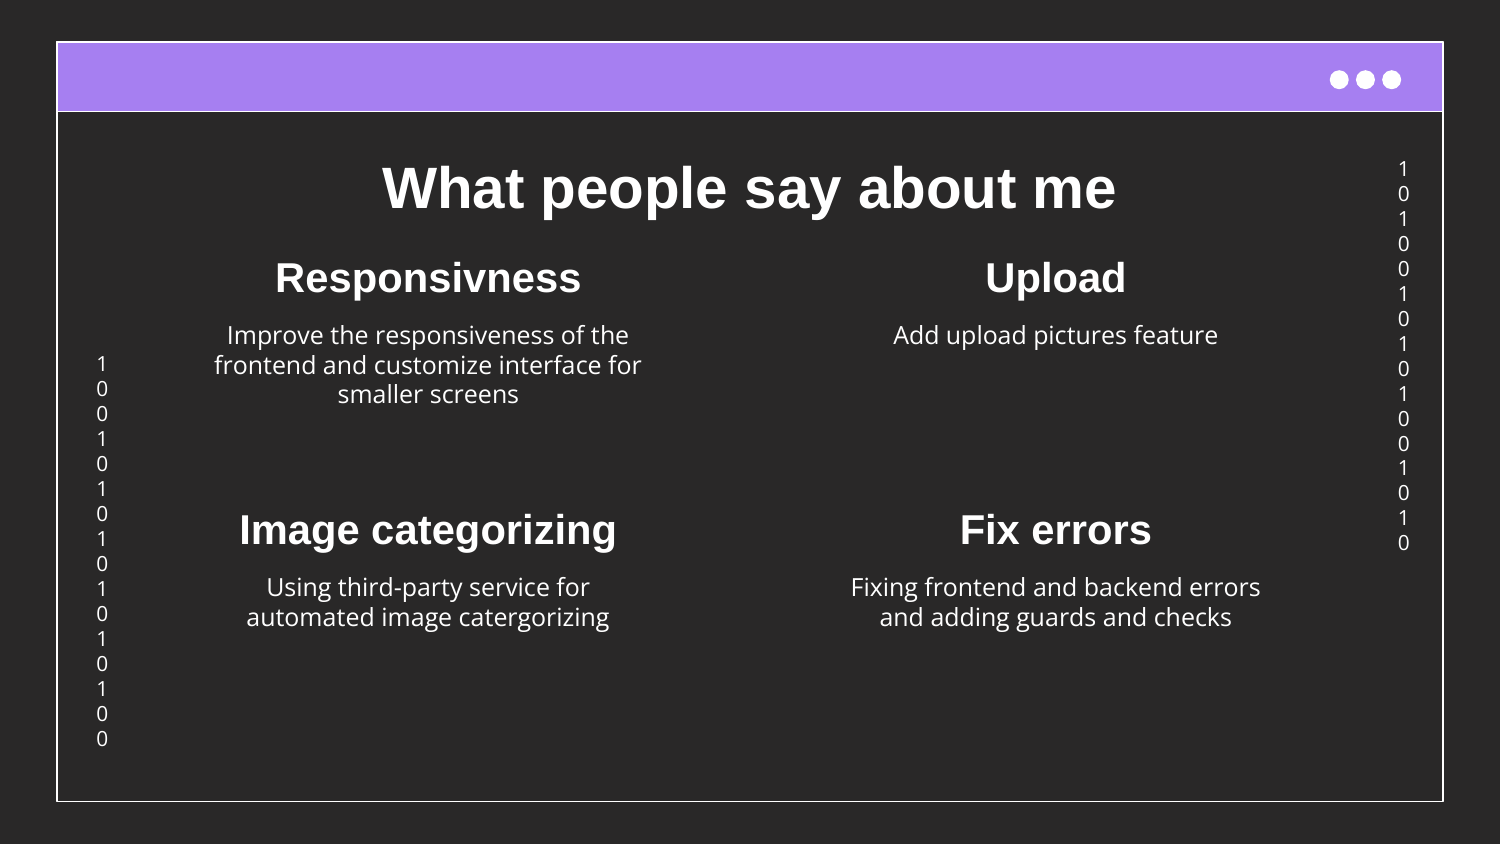

# What people say about me
Upload
Responsivness
Add upload pictures feature
Improve the responsiveness of the frontend and customize interface for smaller screens
Fix errors
Image categorizing
Fixing frontend and backend errors and adding guards and checks
Using third-party service for automated image catergorizing